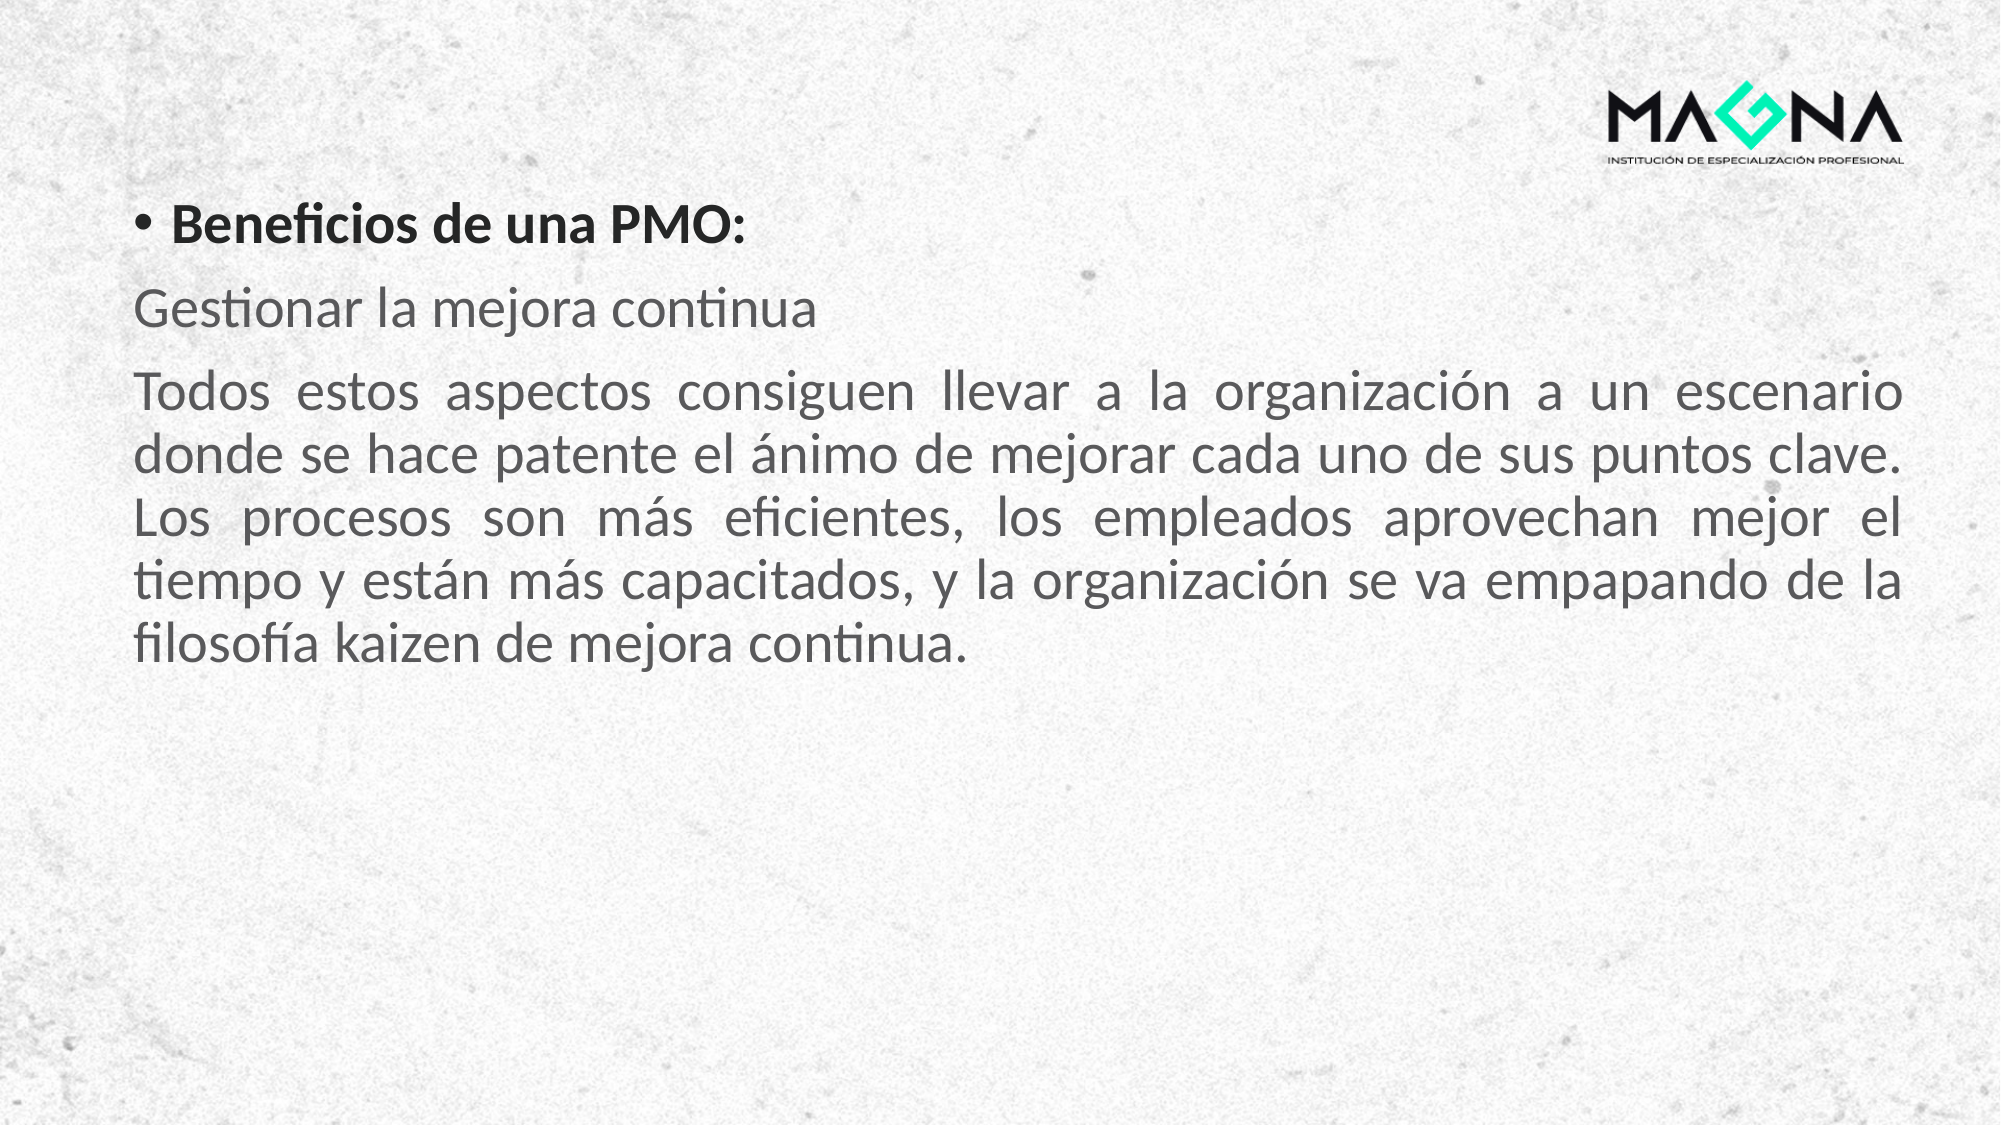

Beneficios de una PMO:
Gestionar la mejora continua
Todos estos aspectos consiguen llevar a la organización a un escenario donde se hace patente el ánimo de mejorar cada uno de sus puntos clave. Los procesos son más eficientes, los empleados aprovechan mejor el tiempo y están más capacitados, y la organización se va empapando de la filosofía kaizen de mejora continua.